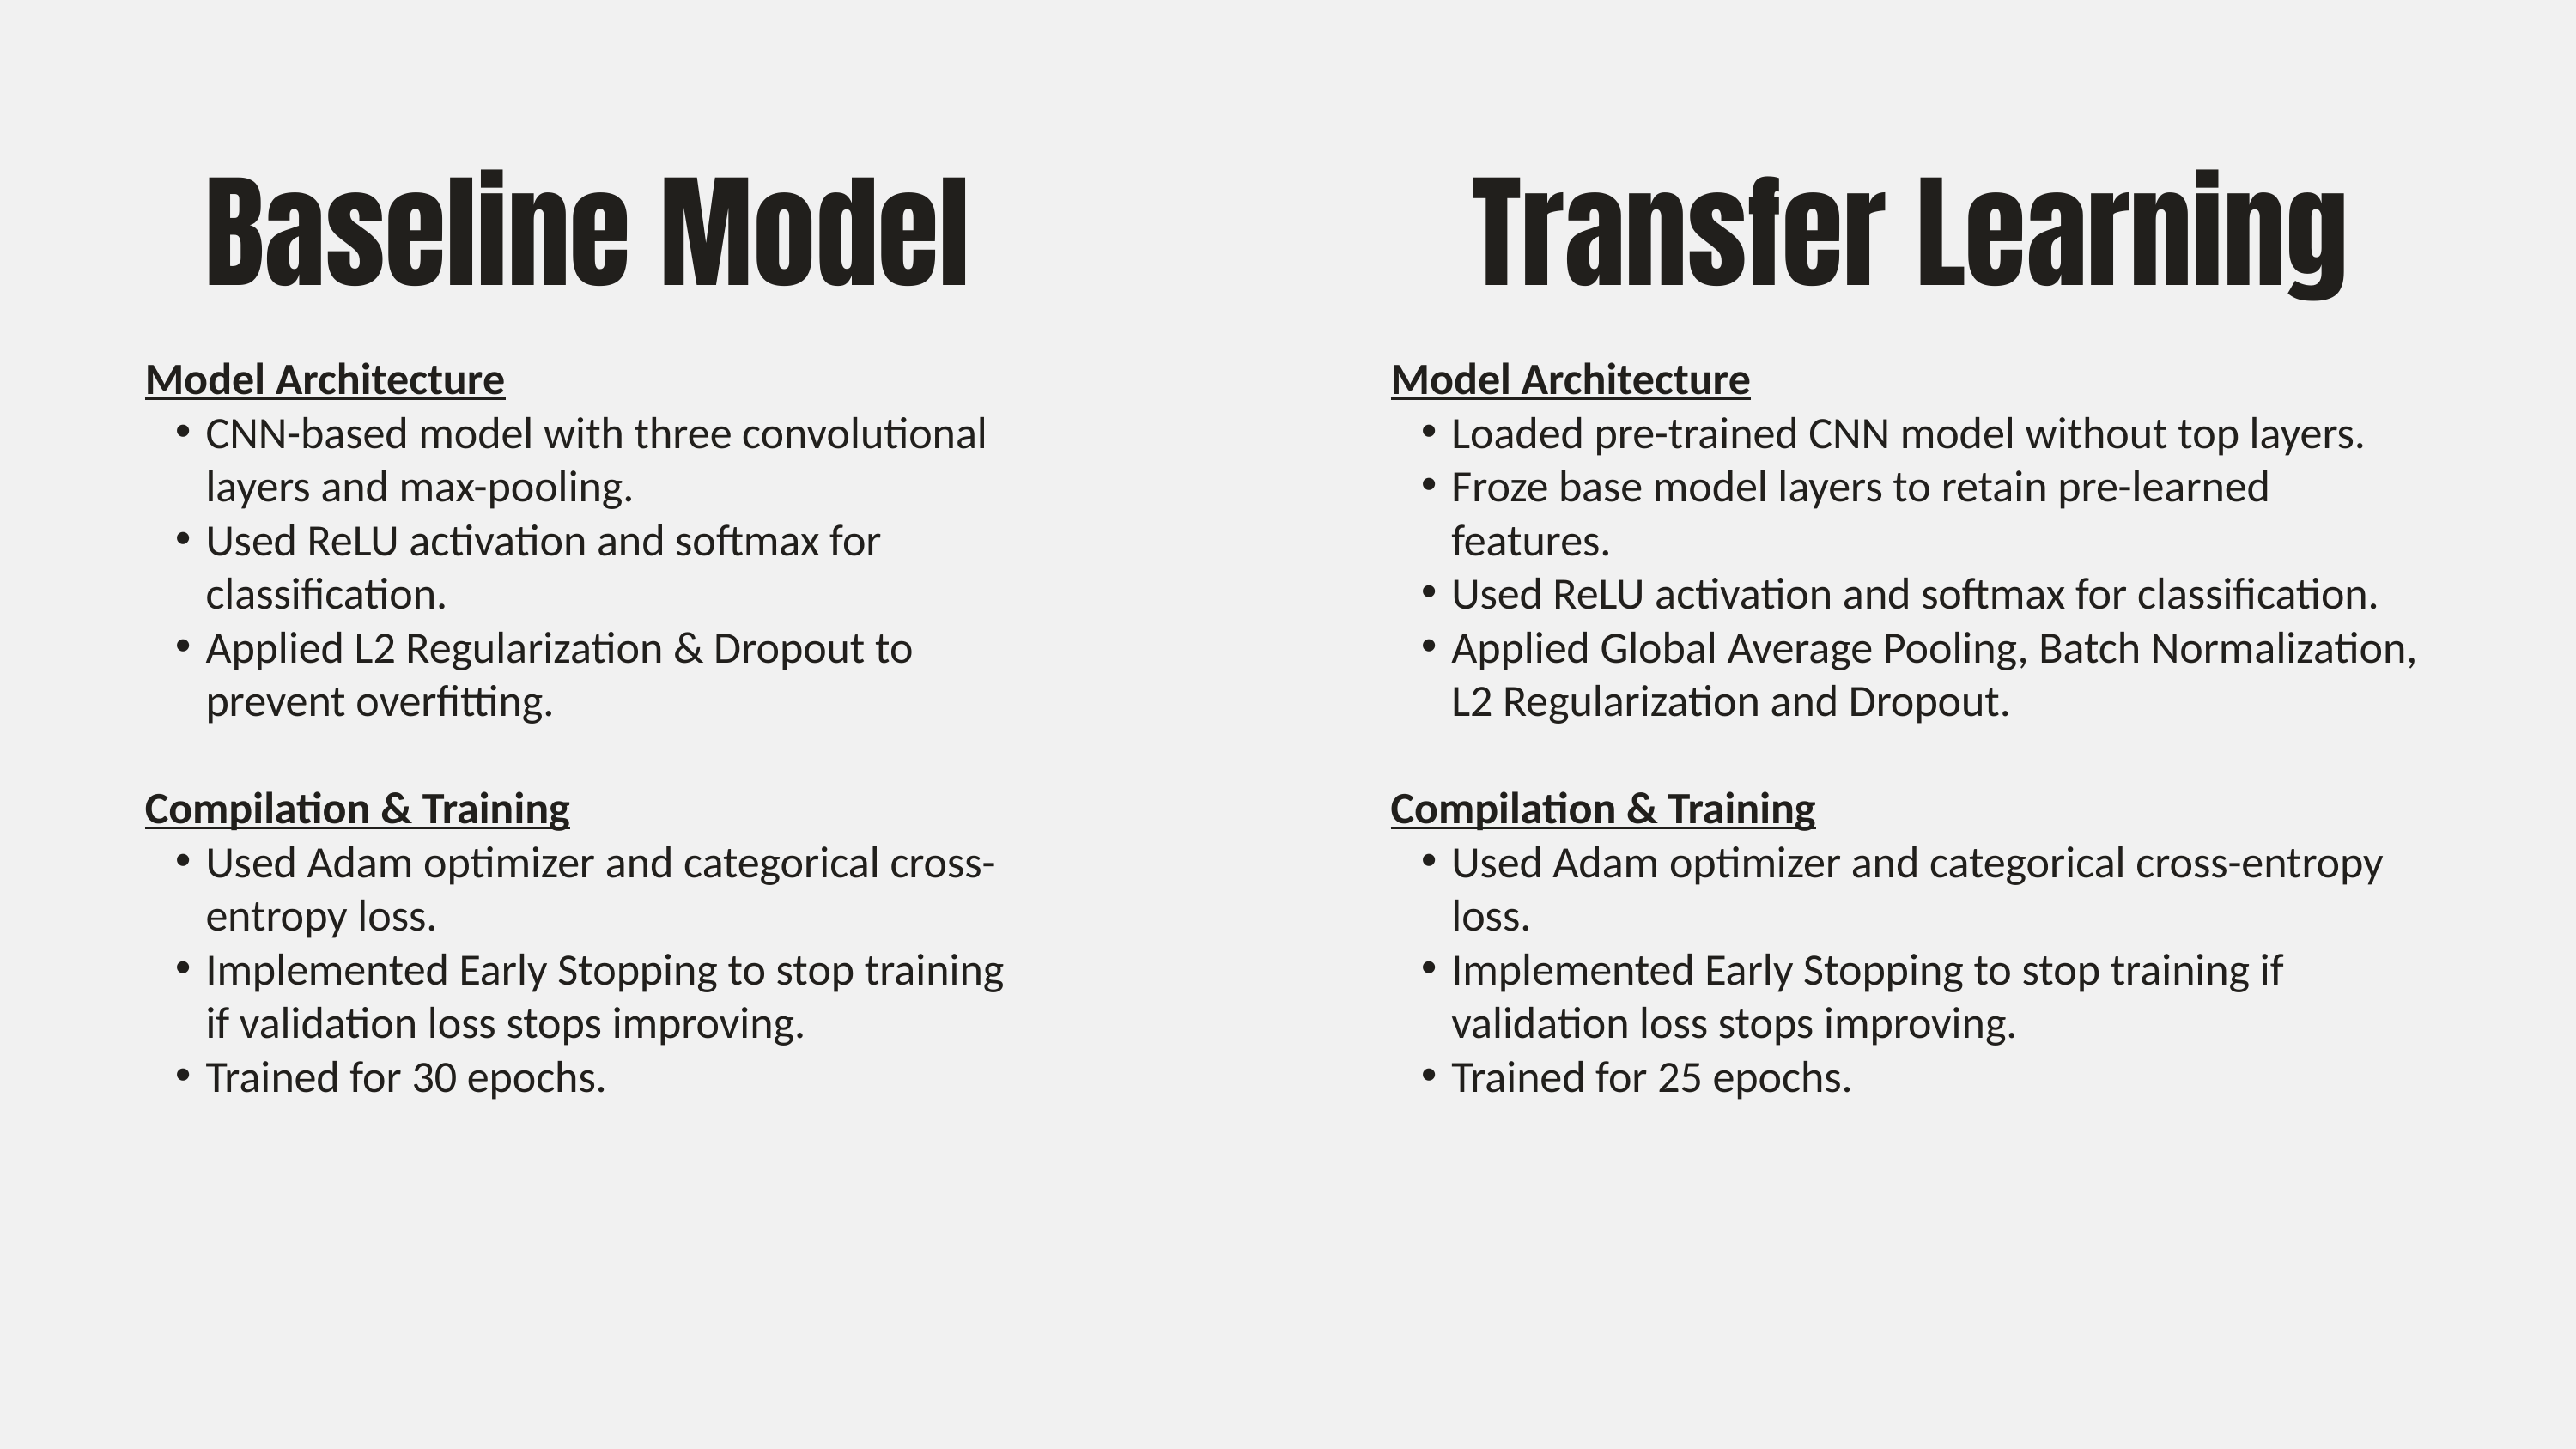

Baseline Model
Transfer Learning
Model Architecture
CNN-based model with three convolutional layers and max-pooling.
Used ReLU activation and softmax for classification.
Applied L2 Regularization & Dropout to prevent overfitting.

Compilation & Training
Used Adam optimizer and categorical cross-entropy loss.
Implemented Early Stopping to stop training if validation loss stops improving.
Trained for 30 epochs.
Model Architecture
Loaded pre-trained CNN model without top layers.
Froze base model layers to retain pre-learned features.
Used ReLU activation and softmax for classification.
Applied Global Average Pooling, Batch Normalization, L2 Regularization and Dropout.

Compilation & Training
Used Adam optimizer and categorical cross-entropy loss.
Implemented Early Stopping to stop training if validation loss stops improving.
Trained for 25 epochs.